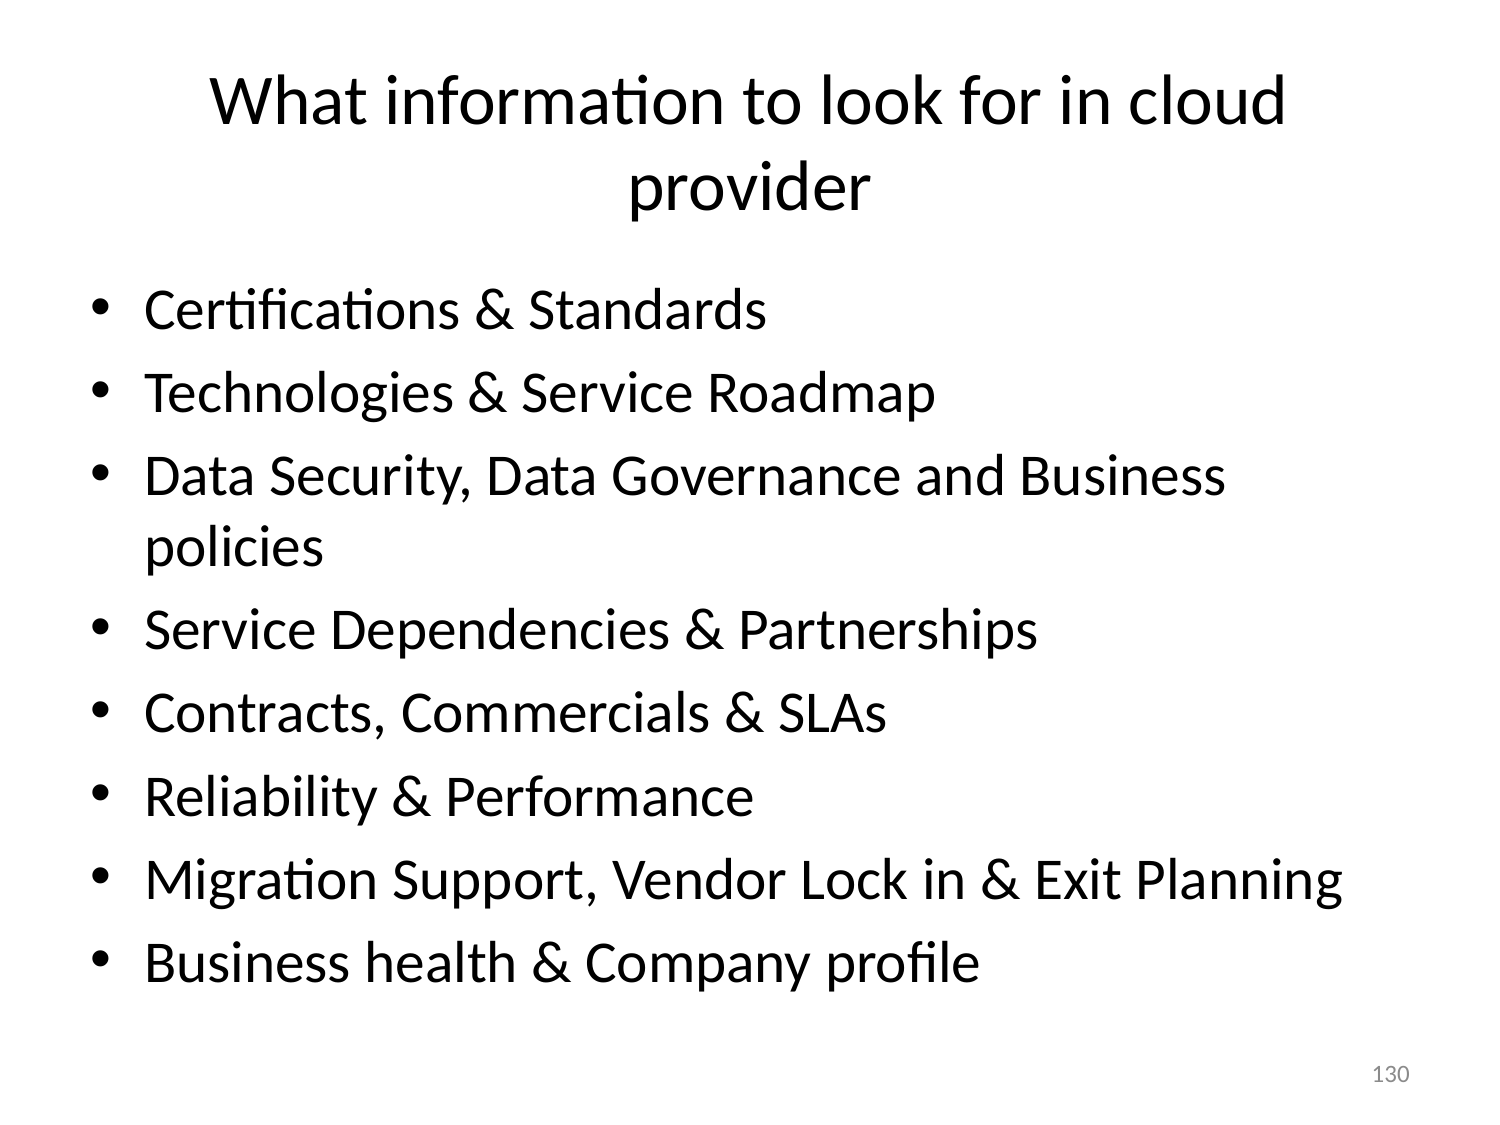

# What information to look for in cloud provider
Certifications & Standards
Technologies & Service Roadmap
Data Security, Data Governance and Business policies
Service Dependencies & Partnerships
Contracts, Commercials & SLAs
Reliability & Performance
Migration Support, Vendor Lock in & Exit Planning
Business health & Company profile
130